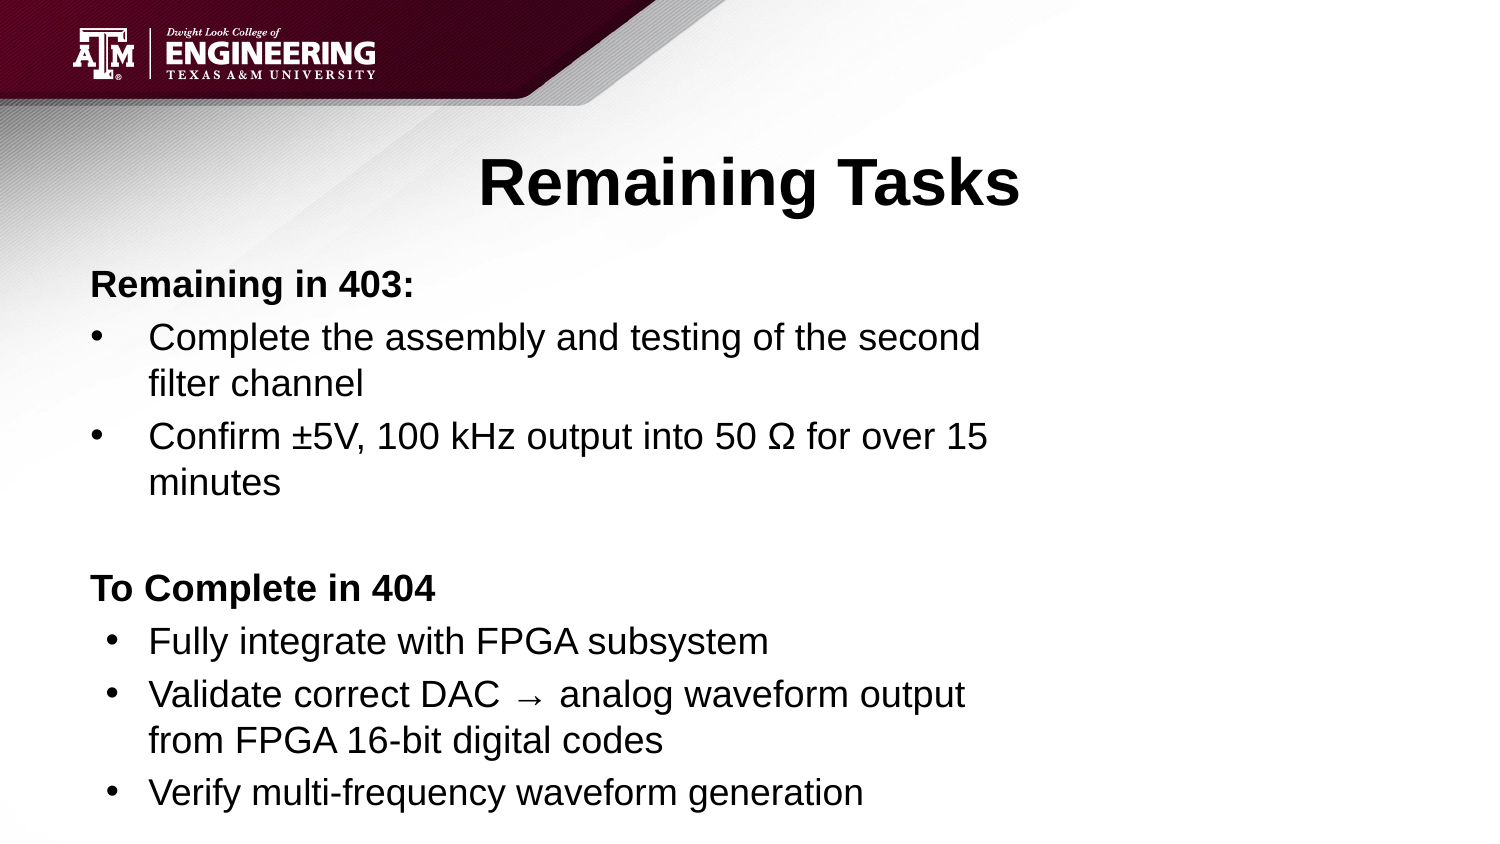

# Remaining Tasks
Remaining in 403:
Complete the assembly and testing of the second filter channel
Confirm ±5V, 100 kHz output into 50 Ω for over 15 minutes

To Complete in 404
Fully integrate with FPGA subsystem
Validate correct DAC → analog waveform output from FPGA 16-bit digital codes
Verify multi-frequency waveform generation